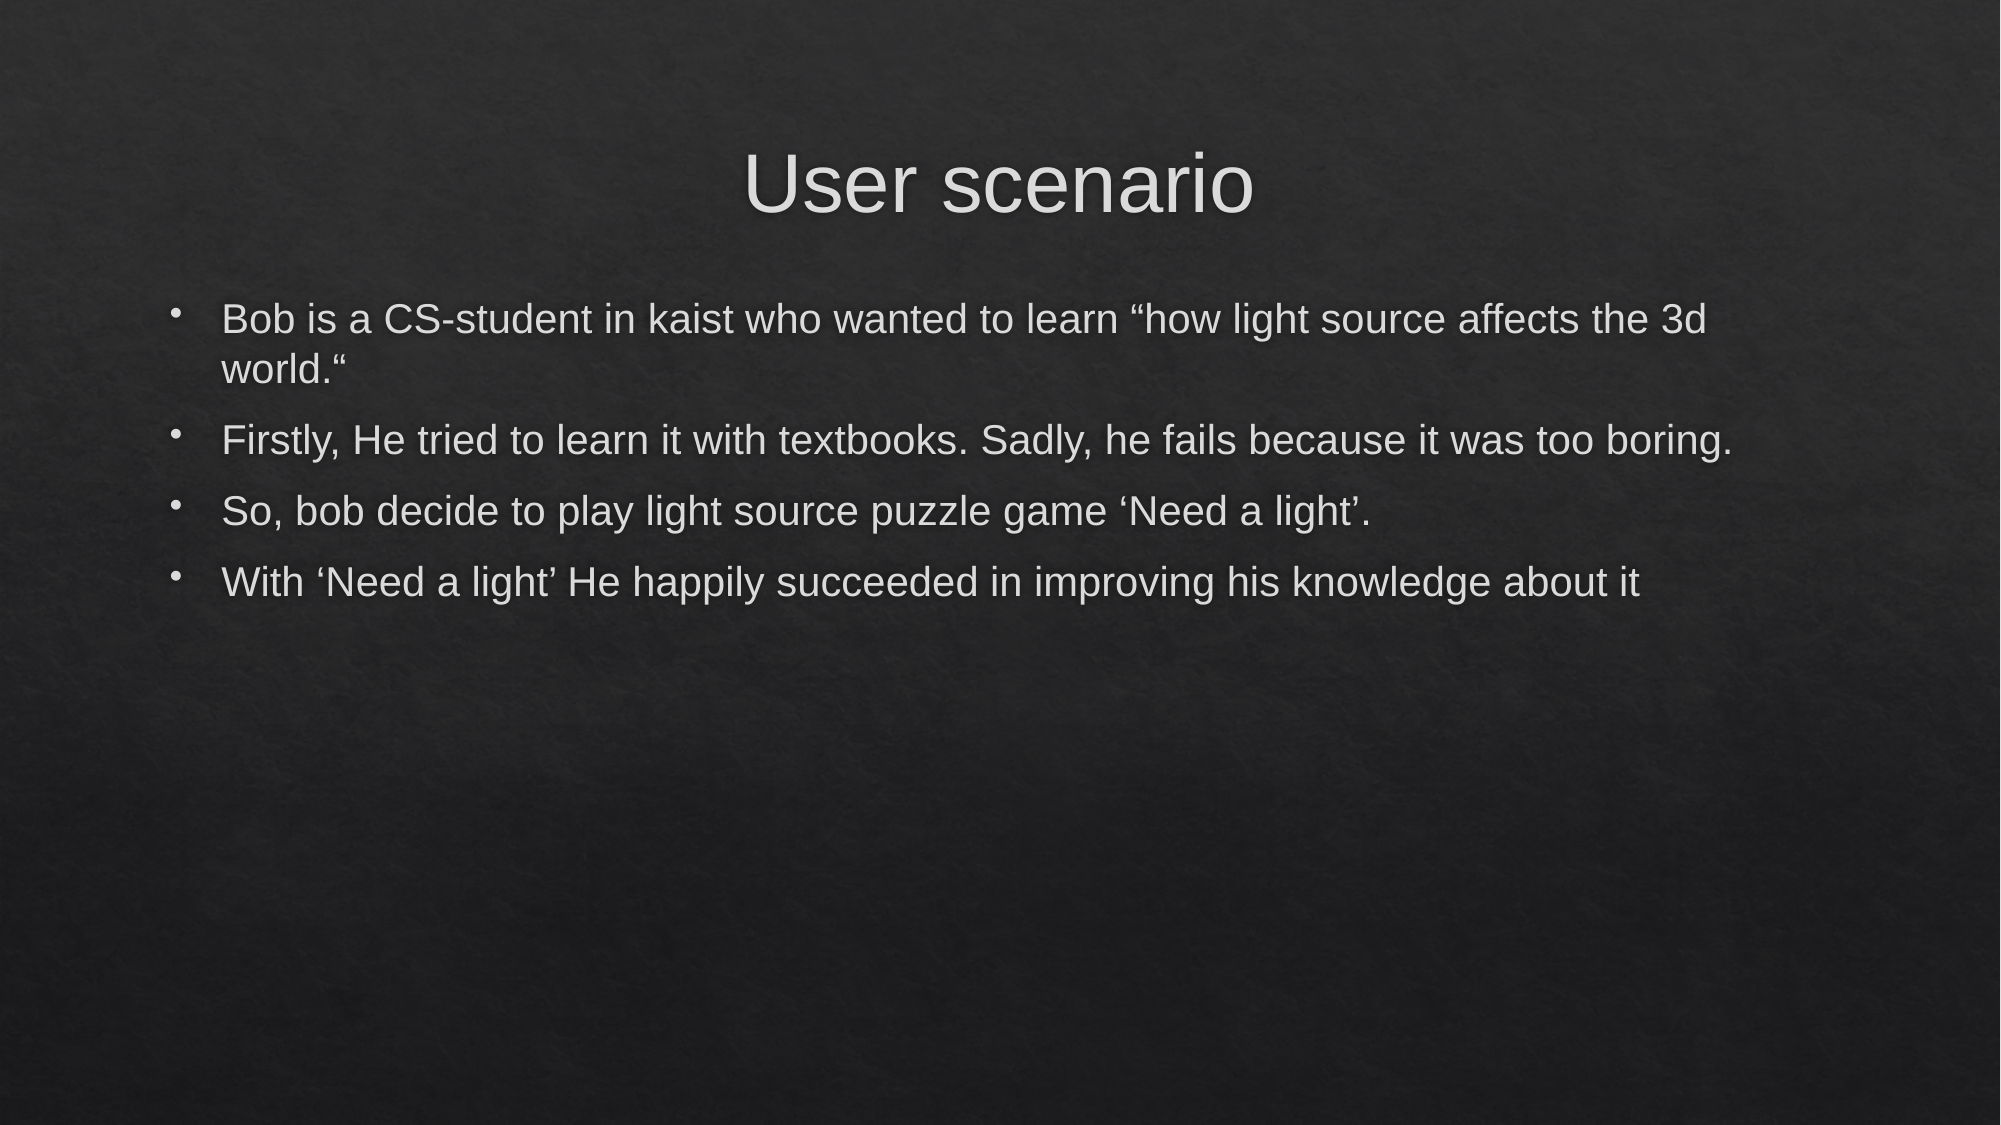

# User scenario
Bob is a CS-student in kaist who wanted to learn “how light source affects the 3d world.“
Firstly, He tried to learn it with textbooks. Sadly, he fails because it was too boring.
So, bob decide to play light source puzzle game ‘Need a light’.
With ‘Need a light’ He happily succeeded in improving his knowledge about it